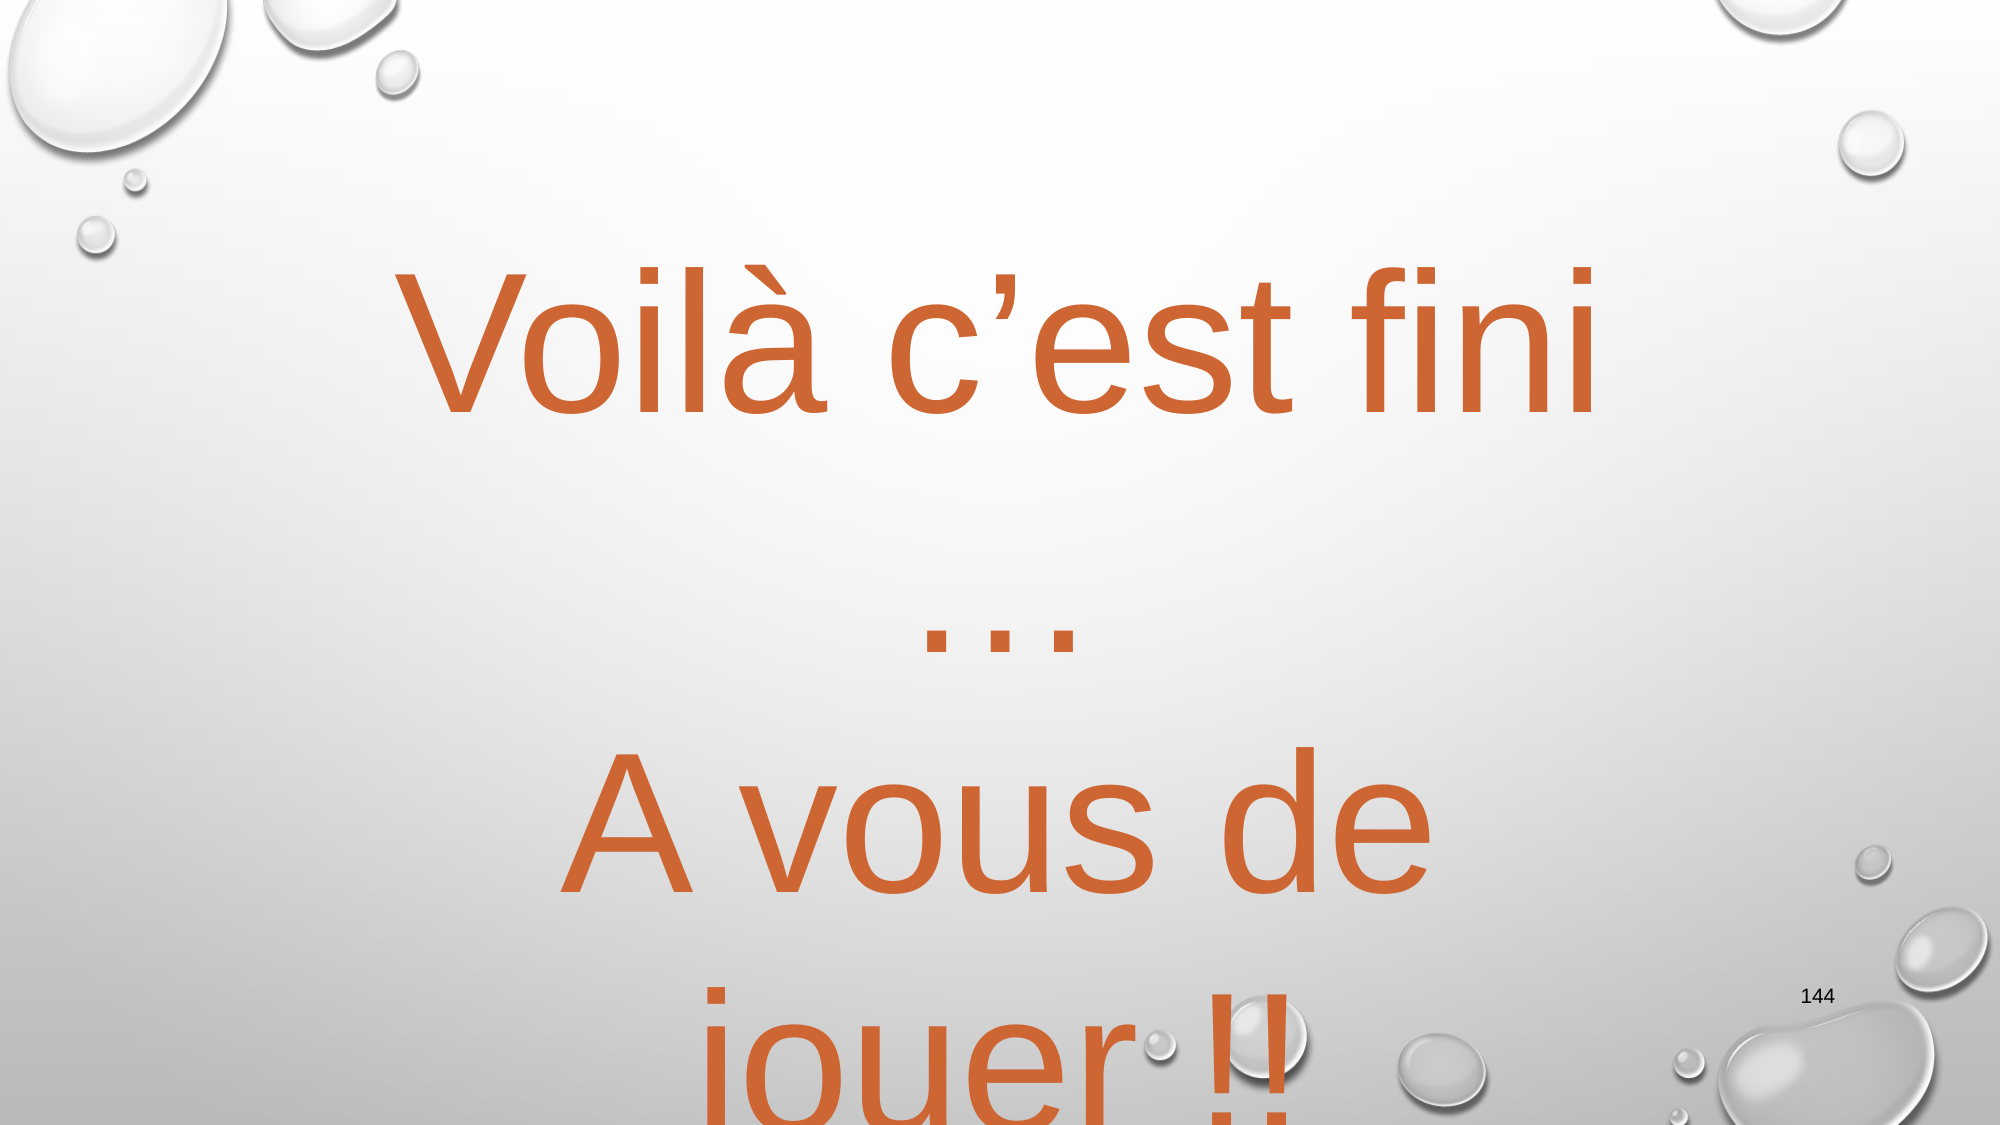

Voilà c’est fini …
A vous de jouer !!
144